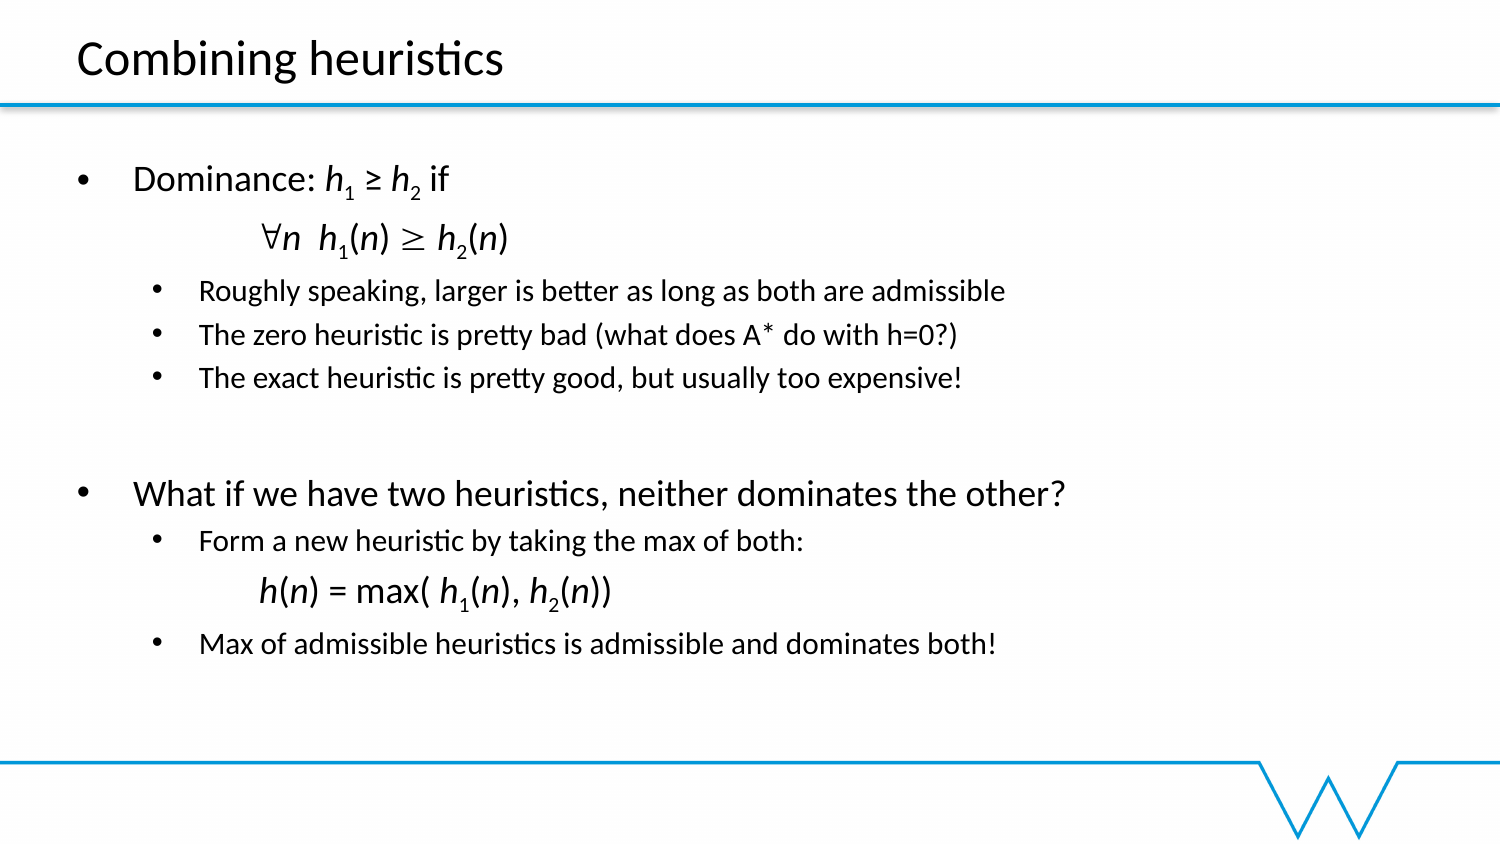

# Combining heuristics
Dominance: h1 ≥ h2 if
                     ∀n  h1(n) ≥ h2(n)
Roughly speaking, larger is better as long as both are admissible
The zero heuristic is pretty bad (what does A* do with h=0?)
The exact heuristic is pretty good, but usually too expensive!

What if we have two heuristics, neither dominates the other?
Form a new heuristic by taking the max of both:
                  h(n) = max( h1(n), h2(n))
Max of admissible heuristics is admissible and dominates both!